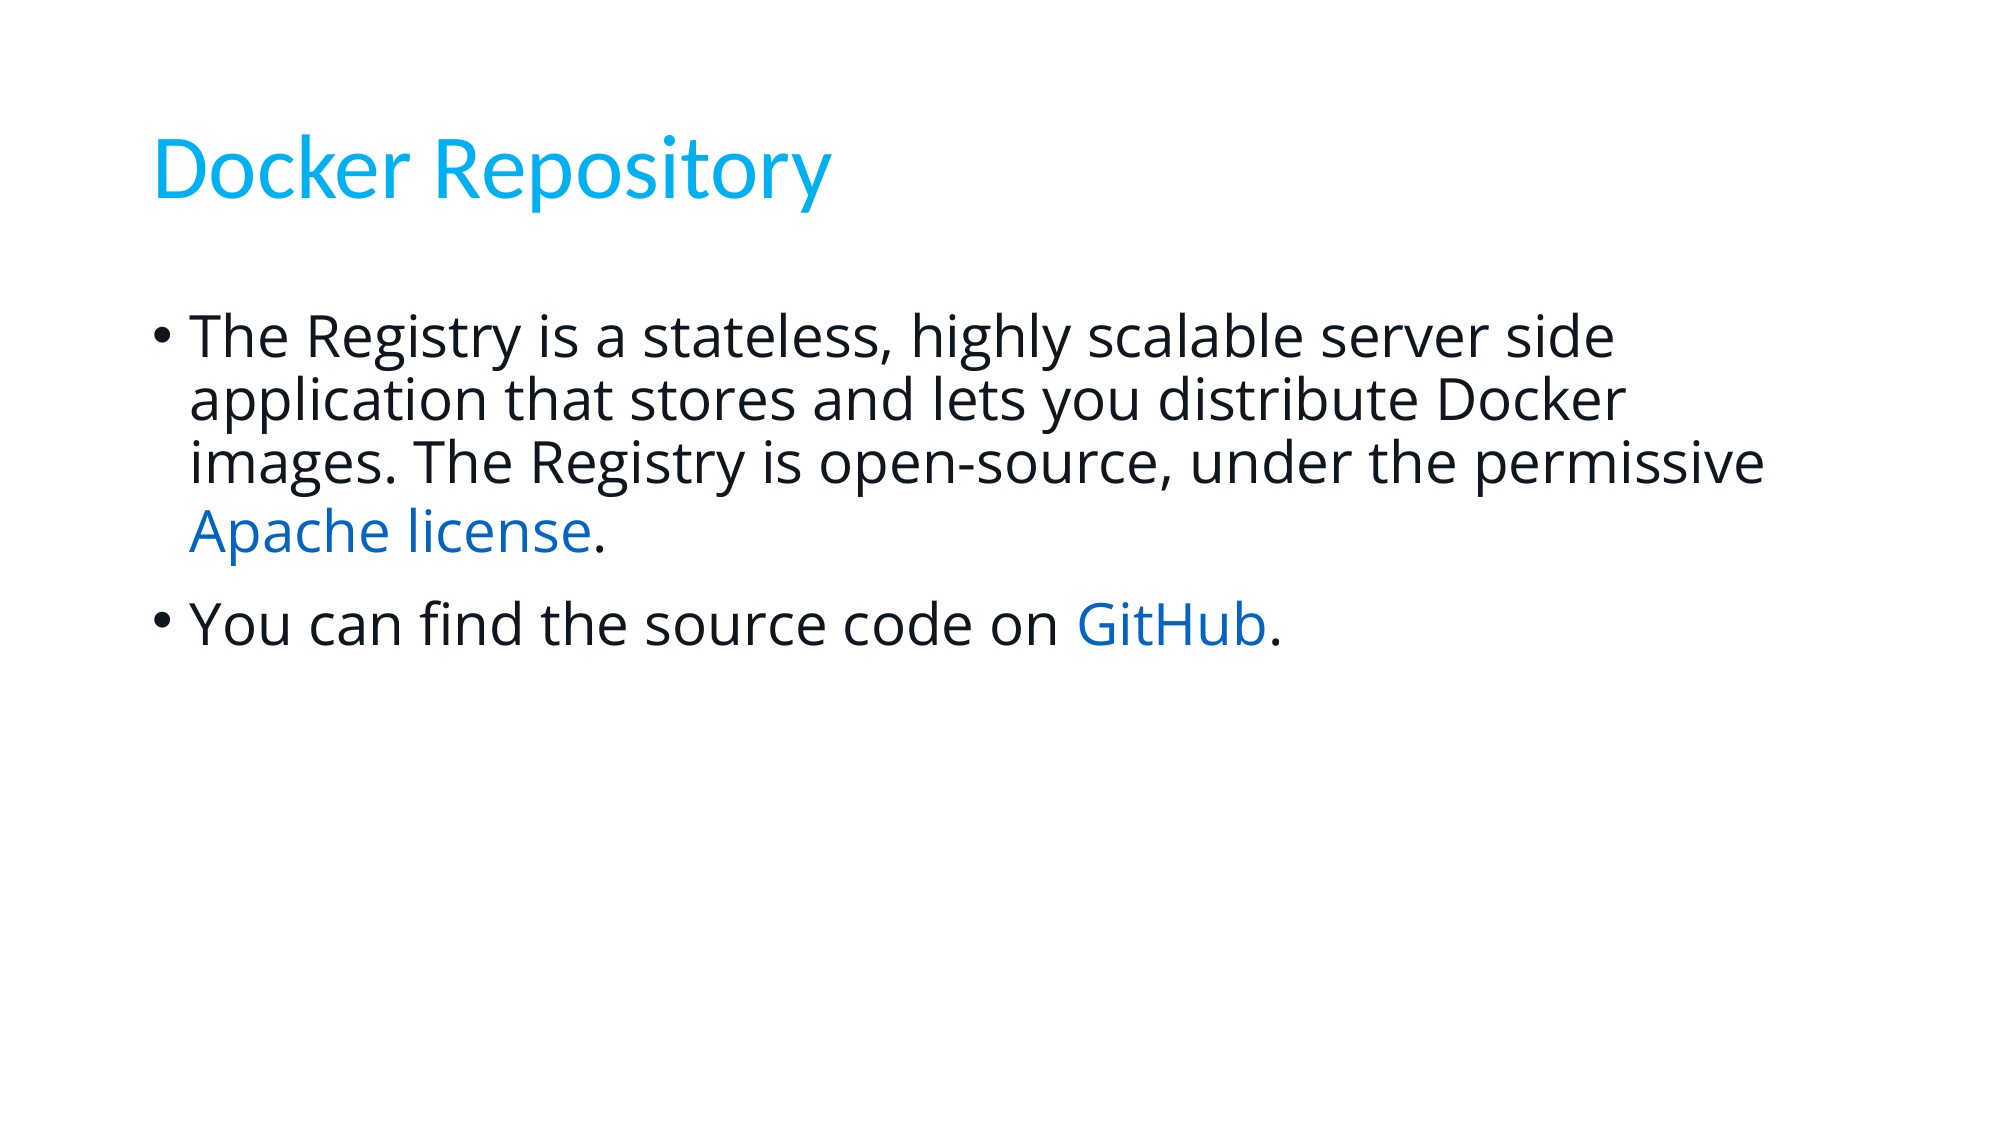

# Docker Repository
The Registry is a stateless, highly scalable server side application that stores and lets you distribute Docker images. The Registry is open-source, under the permissive Apache license.
You can find the source code on GitHub.